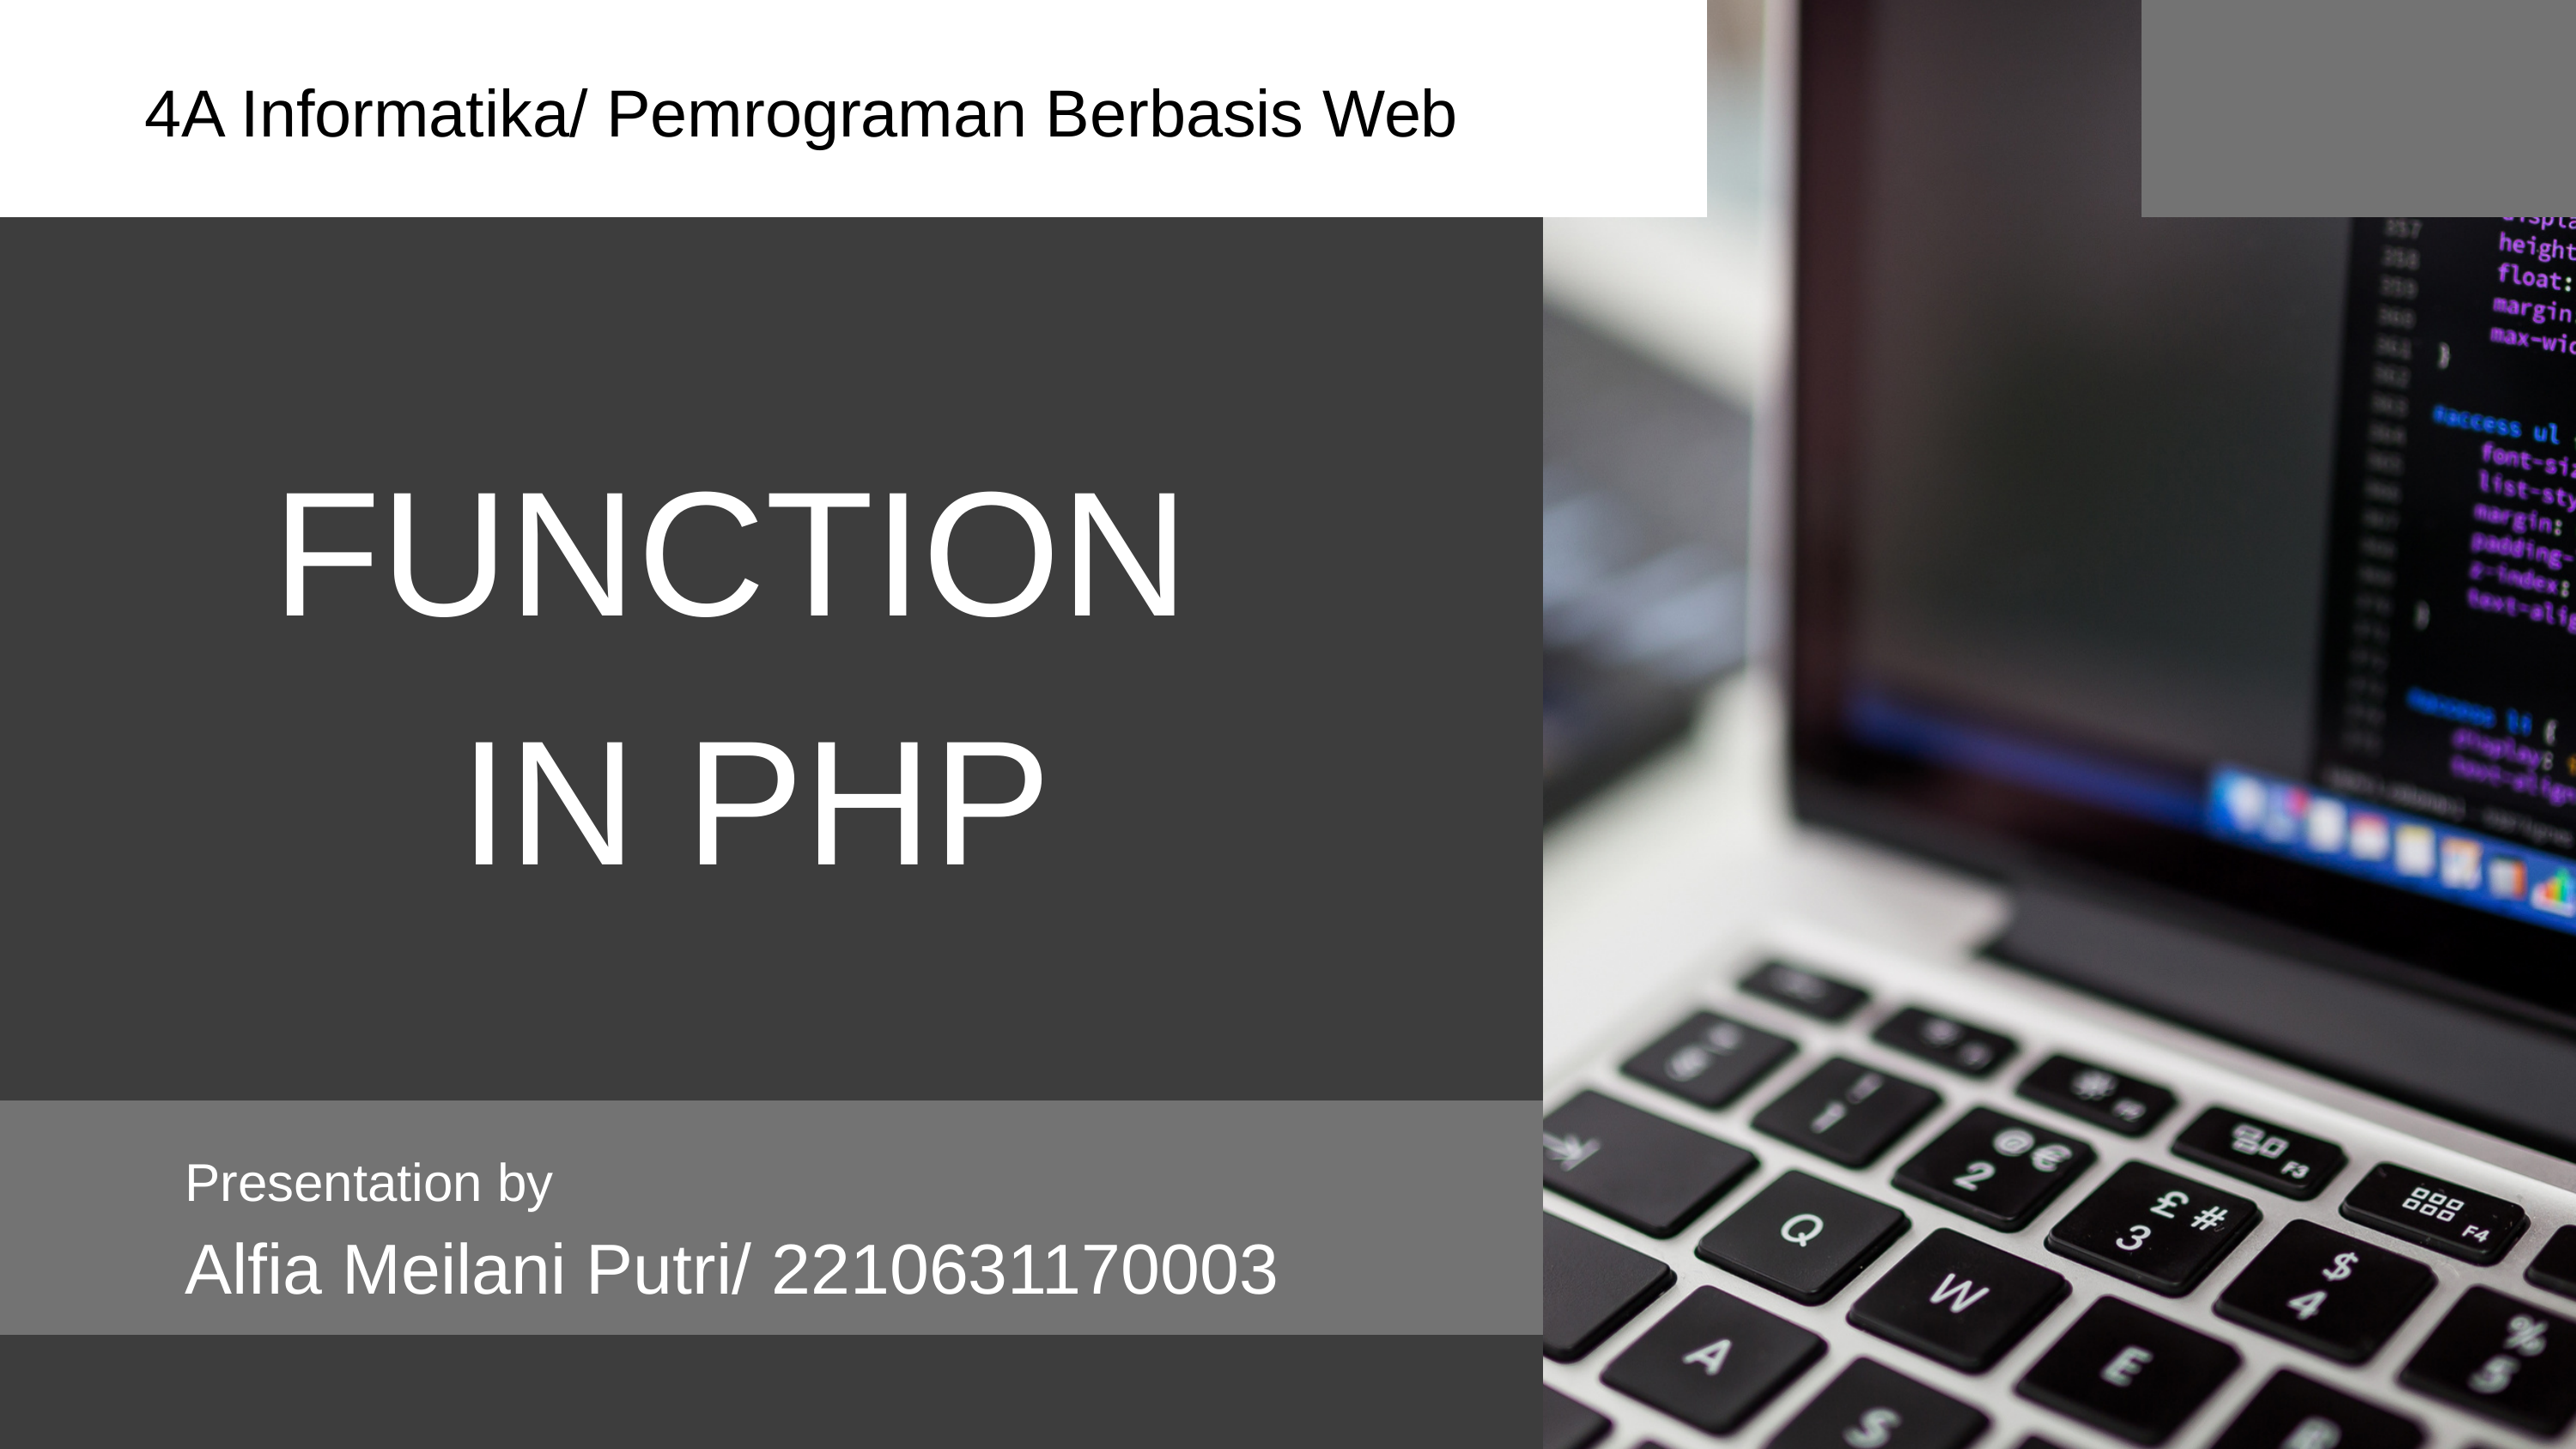

4A Informatika/ Pemrograman Berbasis Web

FUNCTION
IN PHP

Presentation by
Alfia Meilani Putri/ 2210631170003